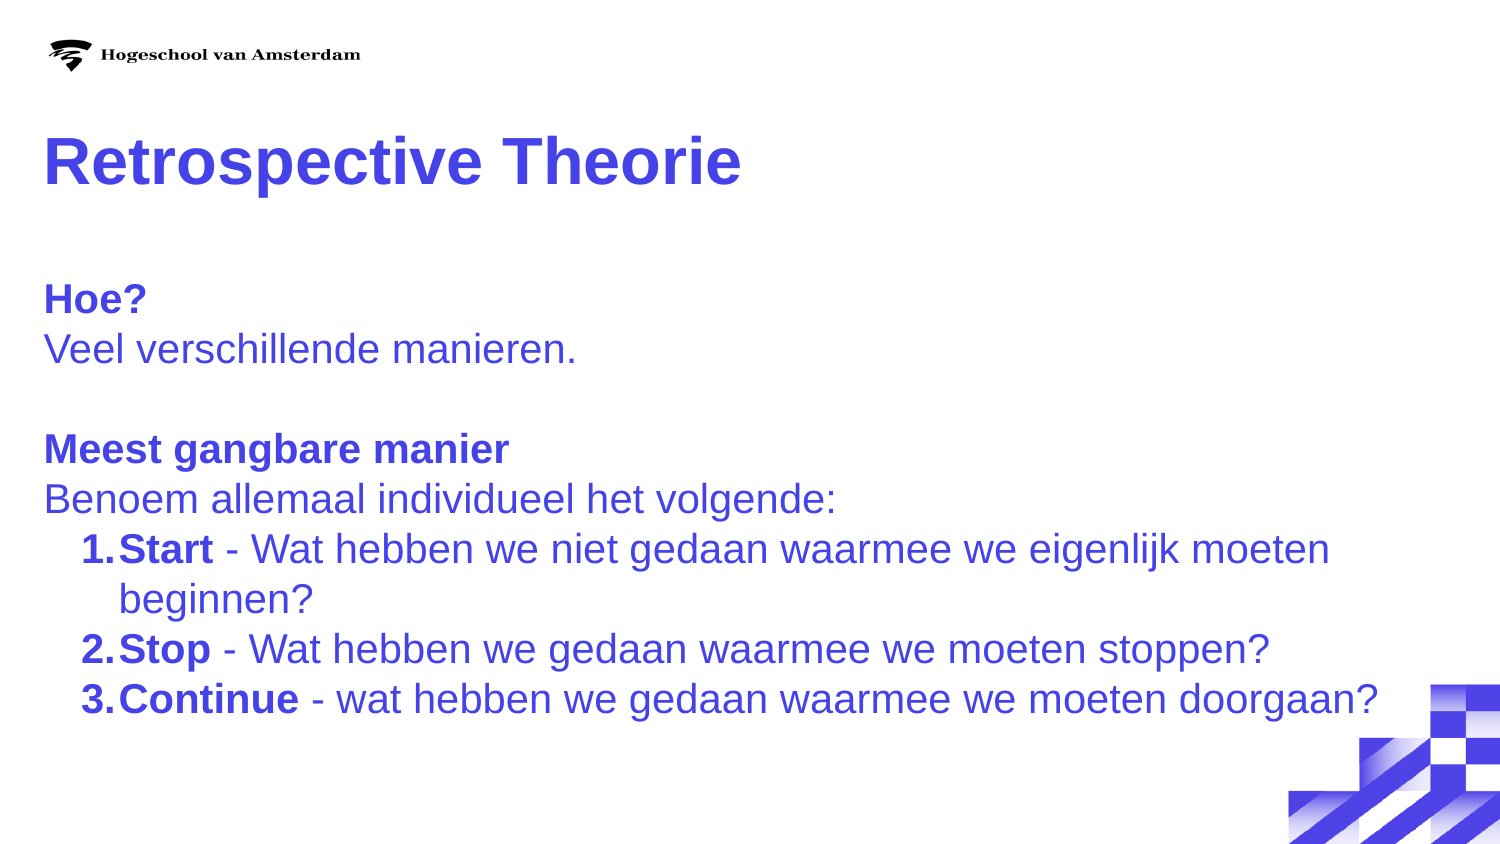

# Retrospective Theorie
Hoe?
Veel verschillende manieren.

Meest gangbare manier
Benoem allemaal individueel het volgende:
Start - Wat hebben we niet gedaan waarmee we eigenlijk moeten beginnen?
Stop - Wat hebben we gedaan waarmee we moeten stoppen?
Continue - wat hebben we gedaan waarmee we moeten doorgaan?